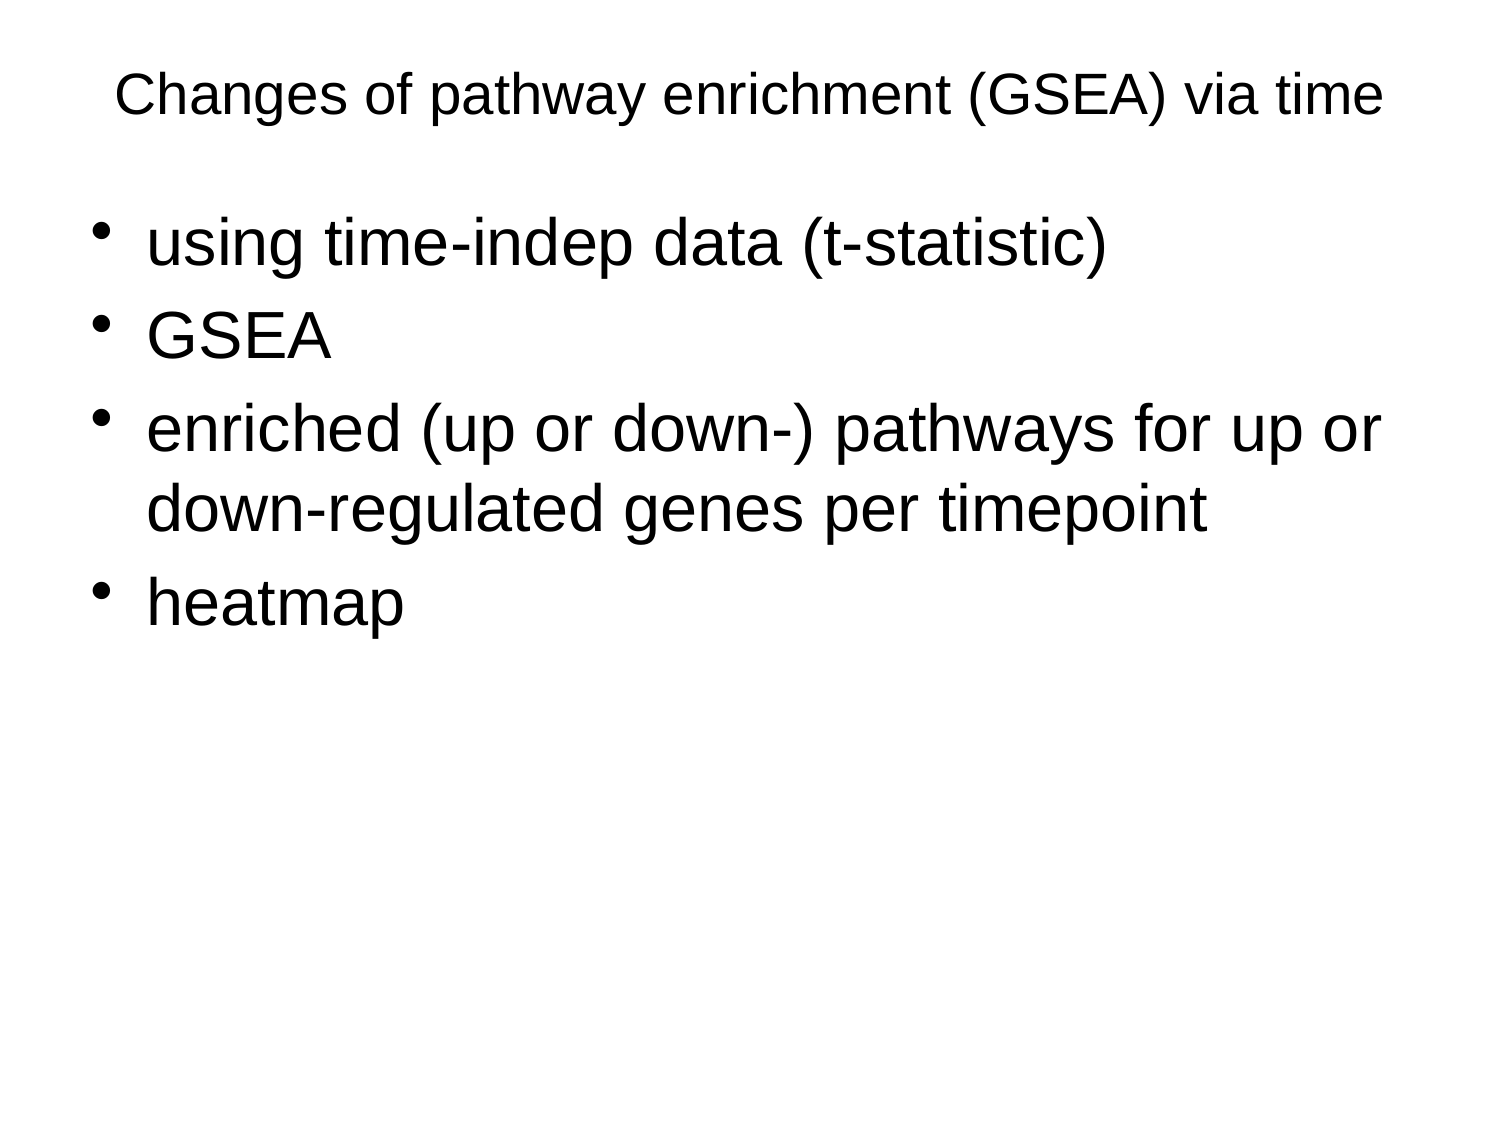

# Changes of pathway enrichment (GSEA) via time
using time-indep data (t-statistic)
GSEA
enriched (up or down-) pathways for up or down-regulated genes per timepoint
heatmap
59